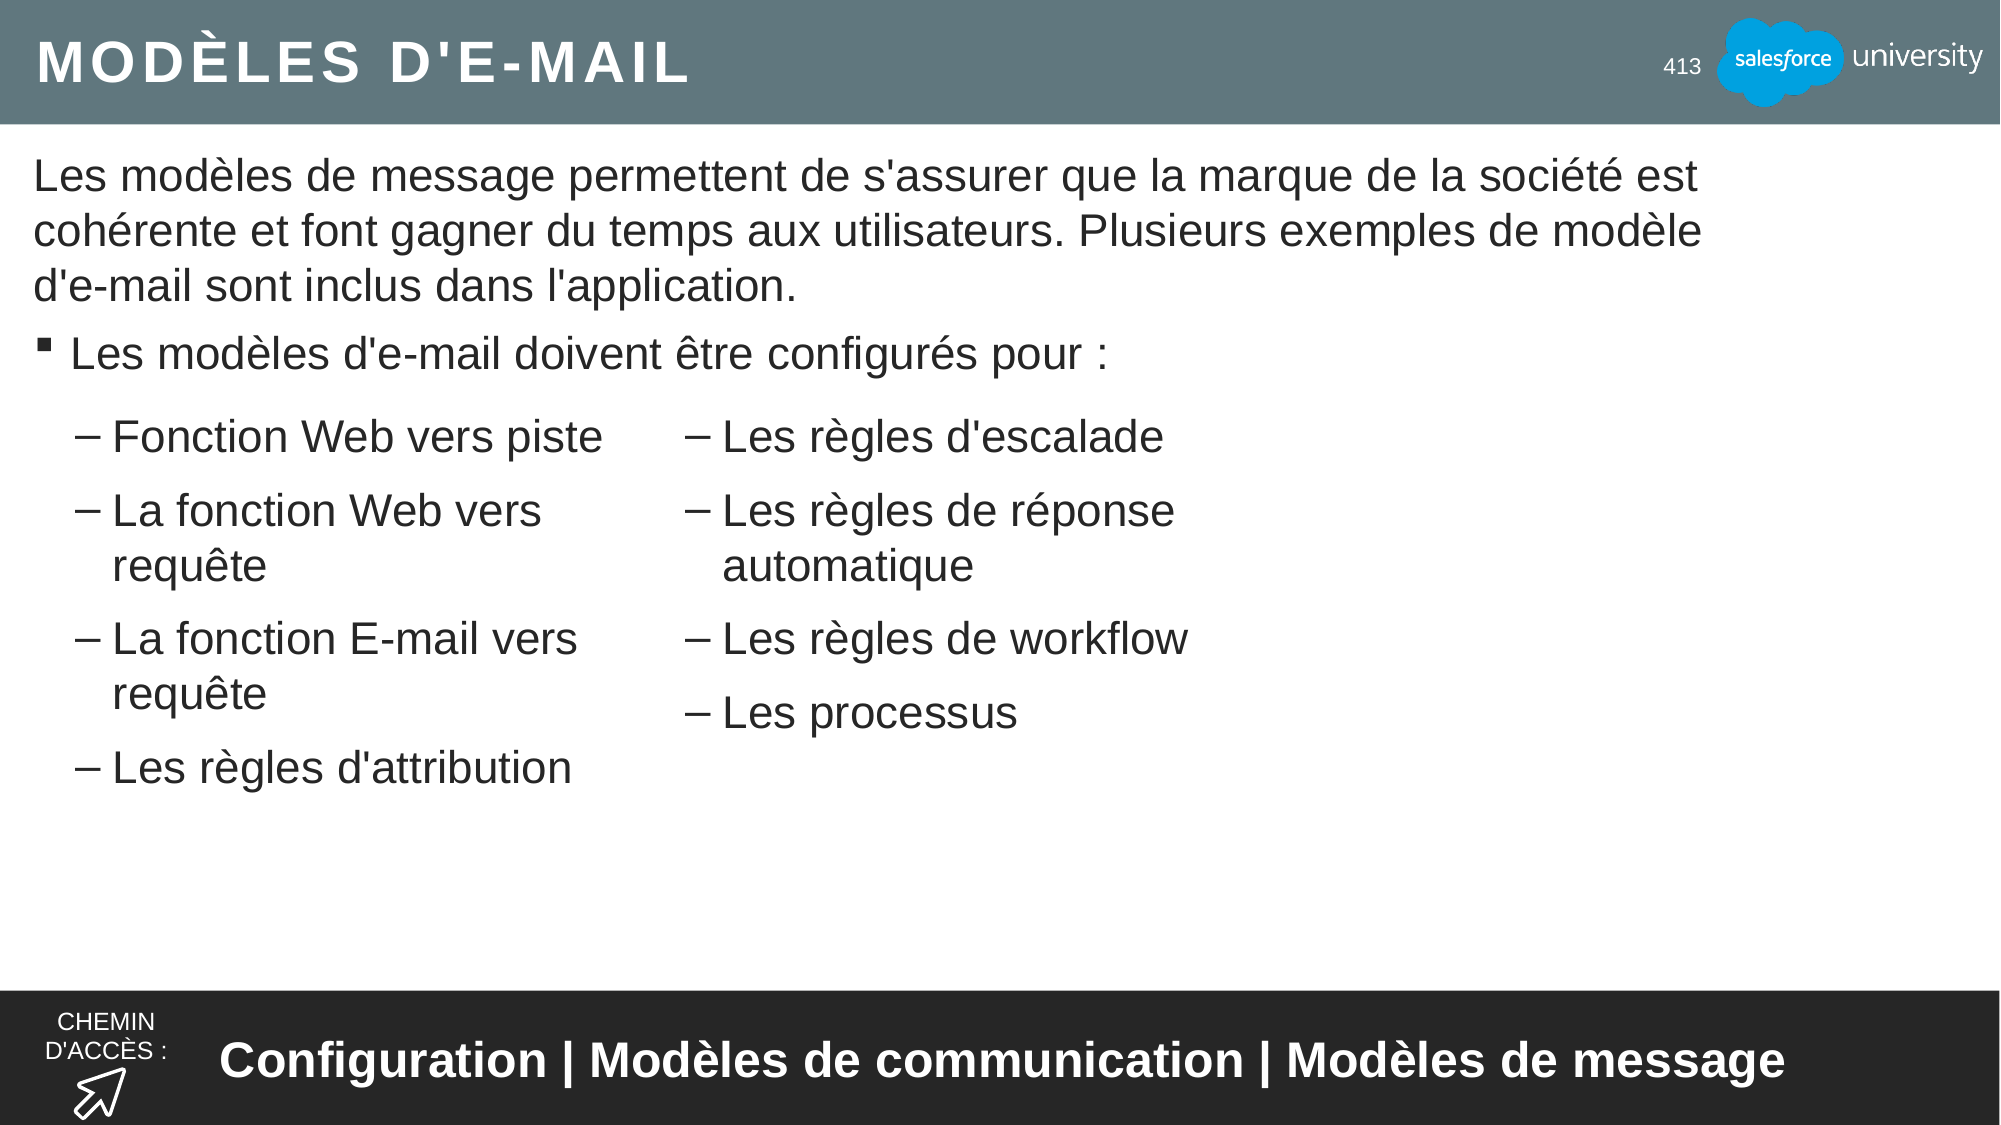

# Modèles d'e-mail
413
Les modèles de message permettent de s'assurer que la marque de la société est cohérente et font gagner du temps aux utilisateurs. Plusieurs exemples de modèle d'e-mail sont inclus dans l'application.
Les modèles d'e-mail doivent être configurés pour :
Fonction Web vers piste
La fonction Web vers requête
La fonction E-mail vers requête
Les règles d'attribution
Les règles d'escalade
Les règles de réponse automatique
Les règles de workflow
Les processus
Configuration | Modèles de communication | Modèles de message
CHEMIN D'ACCÈS :